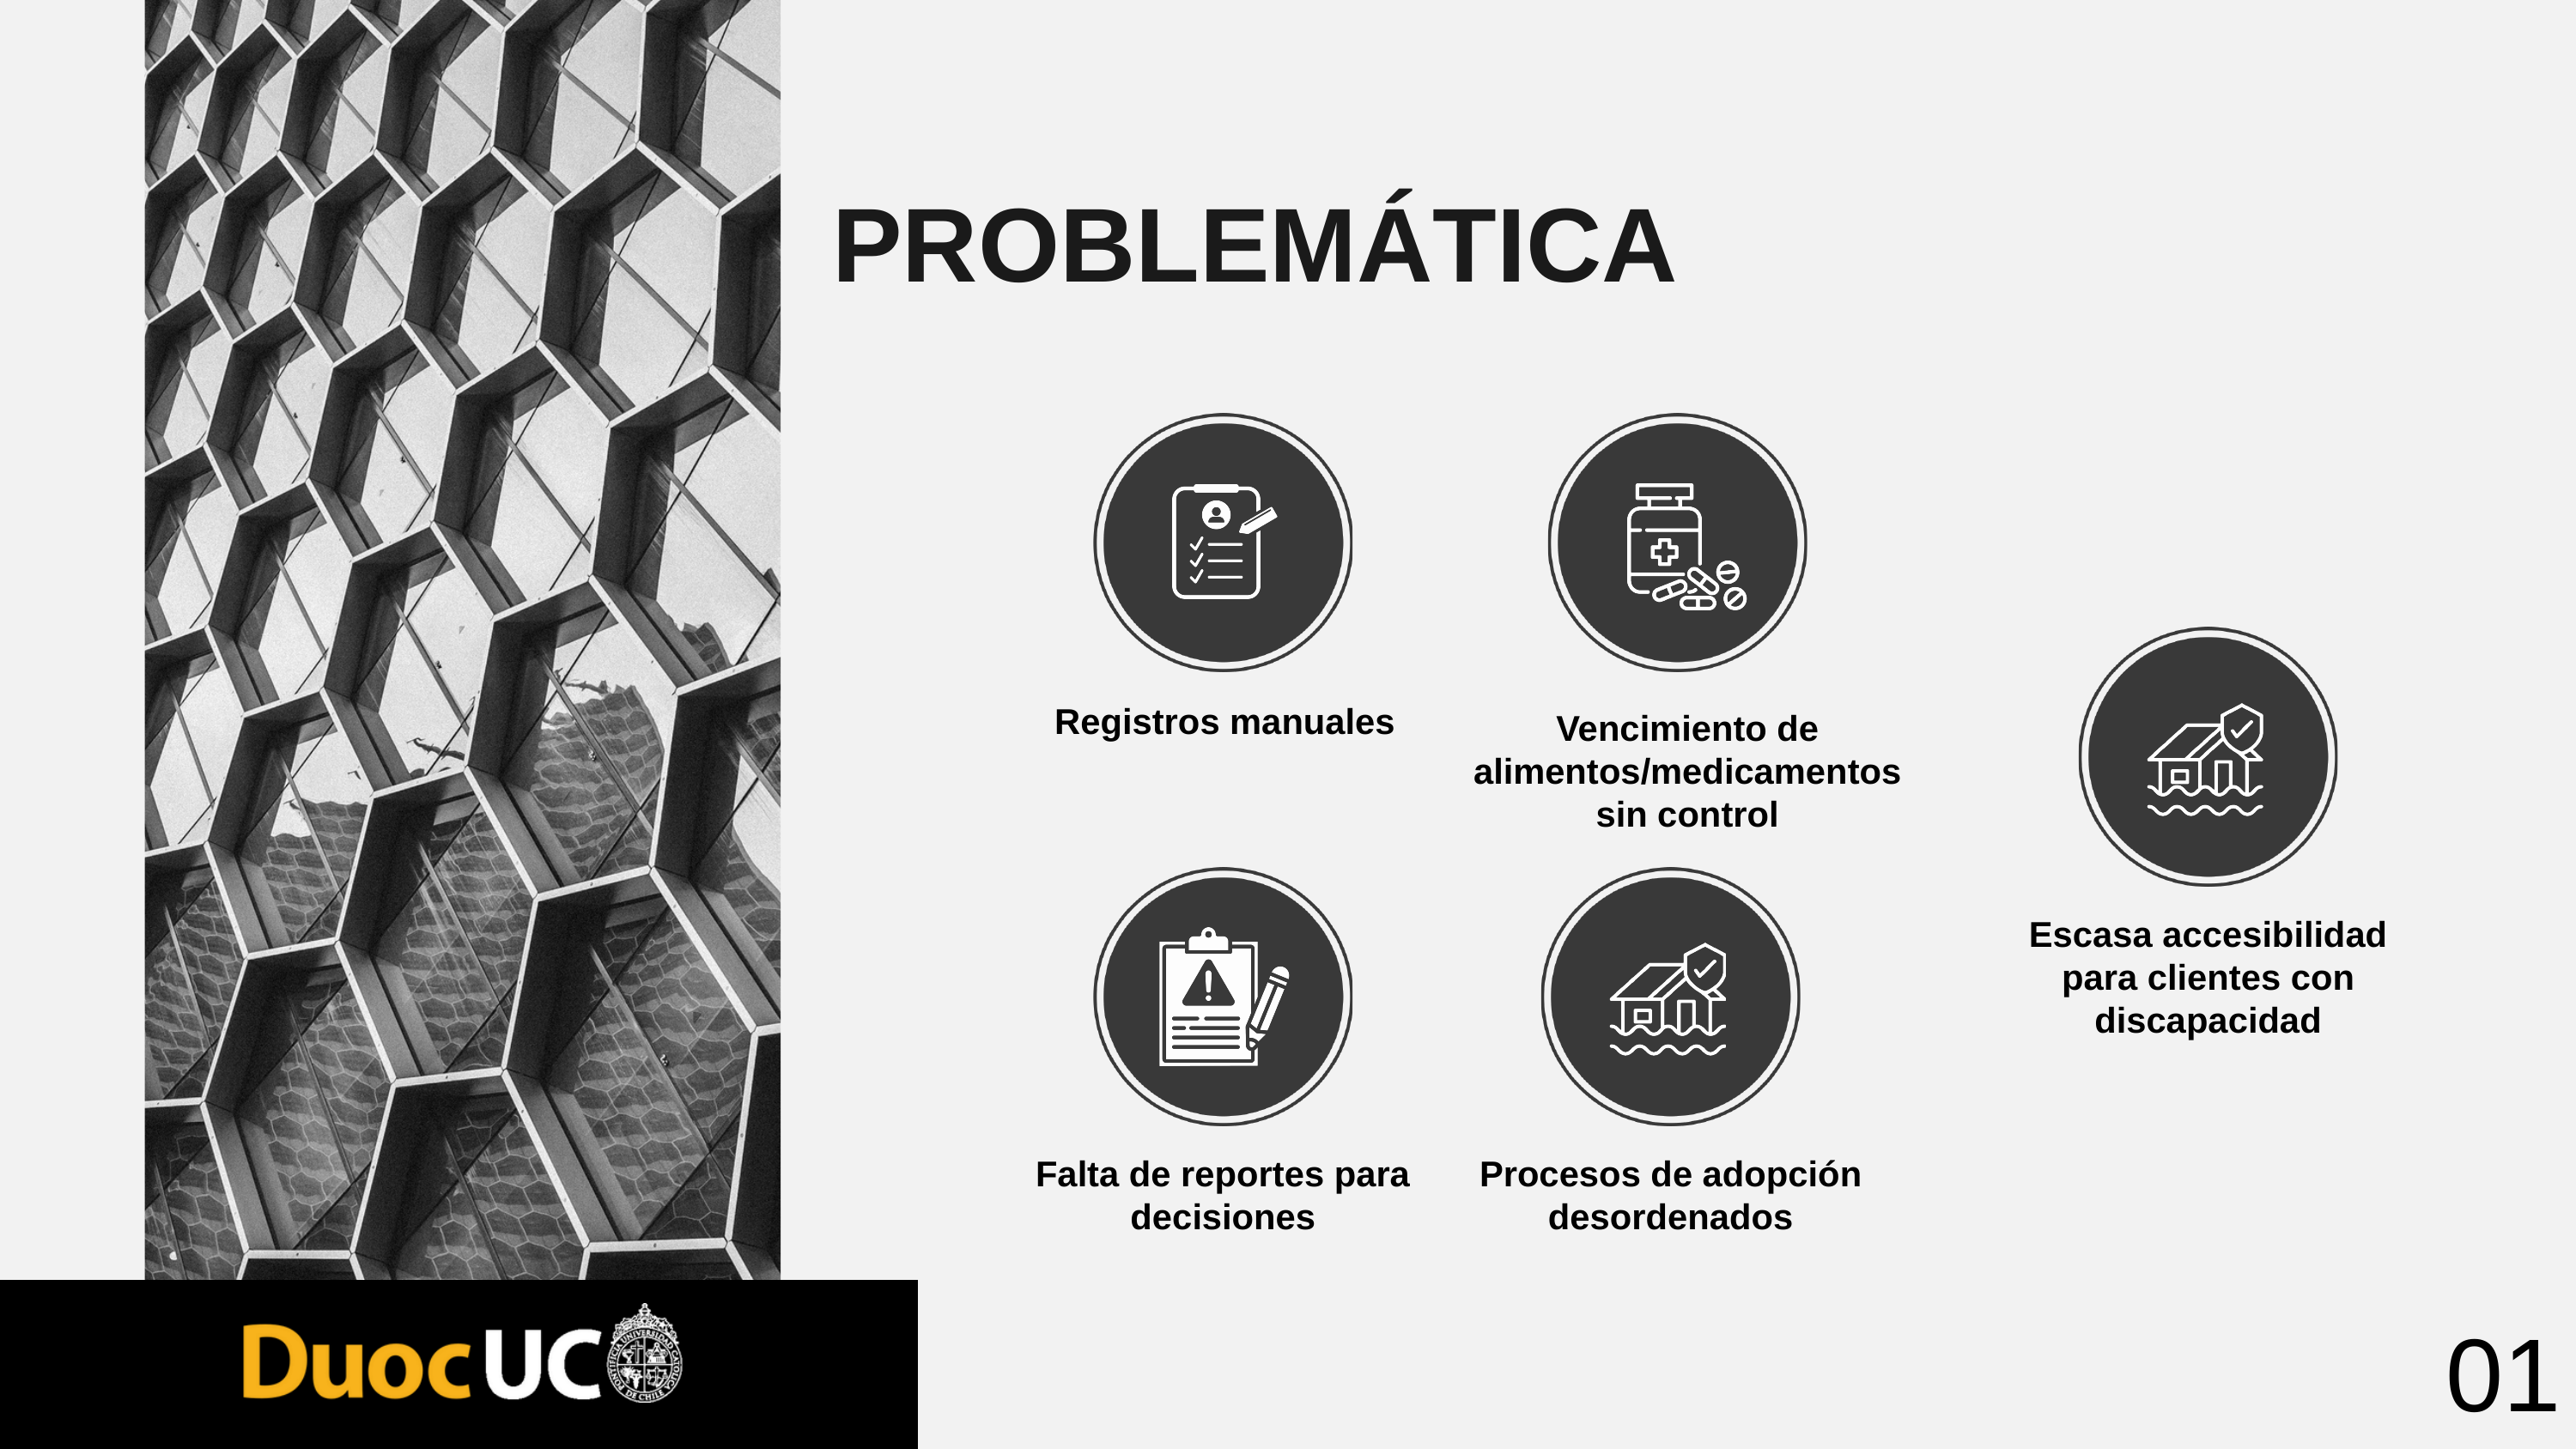

PROBLEMÁTICA

Registros manuales

Vencimiento de alimentos/medicamentos sin control

Escasa accesibilidad para clientes con discapacidad

Falta de reportes para decisiones
Procesos de adopción desordenados

01

01